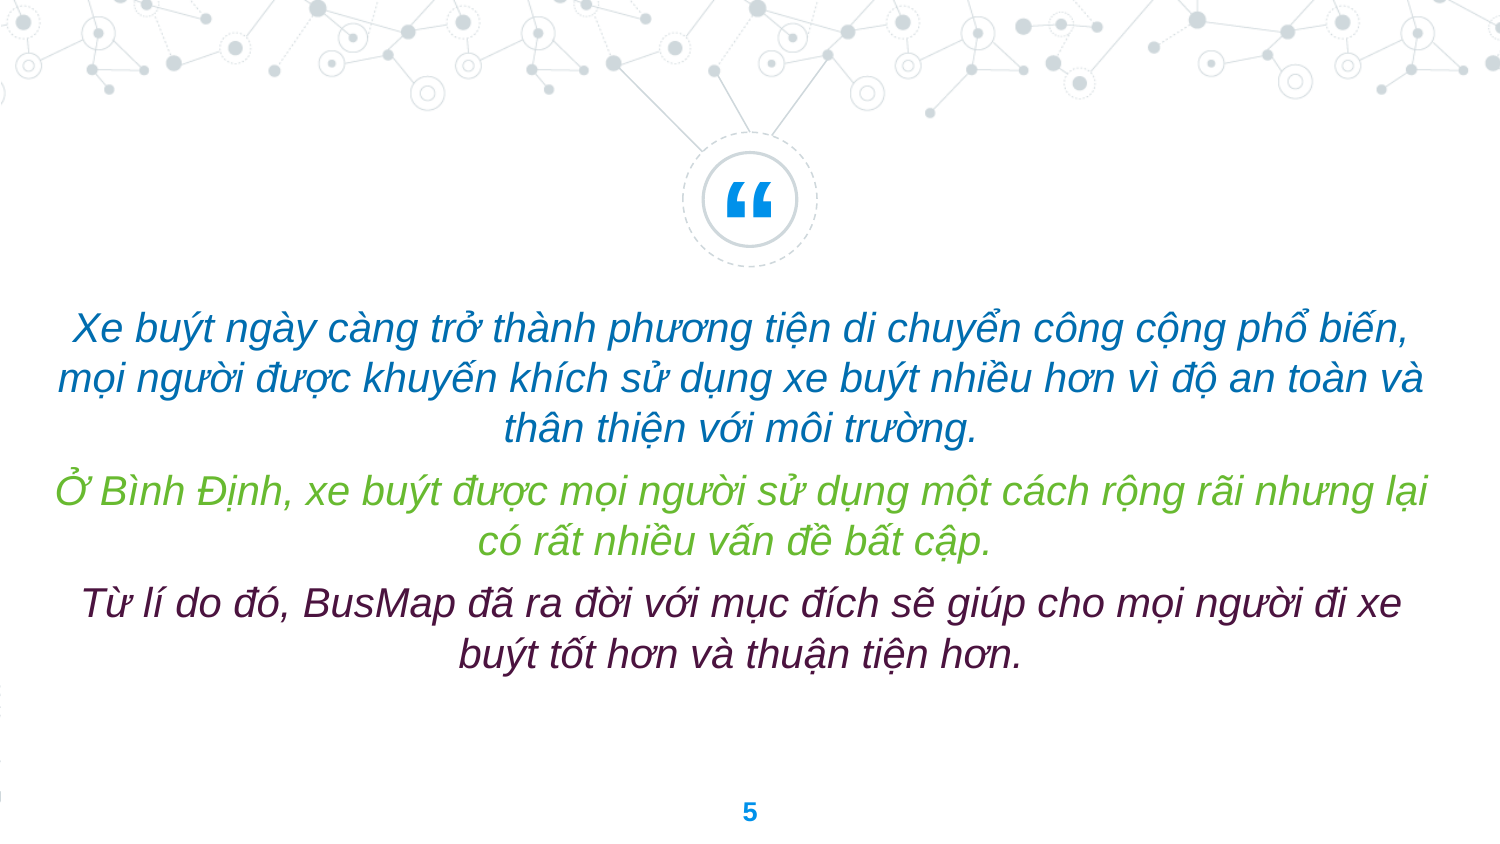

Xe buýt ngày càng trở thành phương tiện di chuyển công cộng phổ biến, mọi người được khuyến khích sử dụng xe buýt nhiều hơn vì độ an toàn và thân thiện với môi trường.
Ở Bình Định, xe buýt được mọi người sử dụng một cách rộng rãi nhưng lại có rất nhiều vấn đề bất cập.
Từ lí do đó, BusMap đã ra đời với mục đích sẽ giúp cho mọi người đi xe buýt tốt hơn và thuận tiện hơn.

5